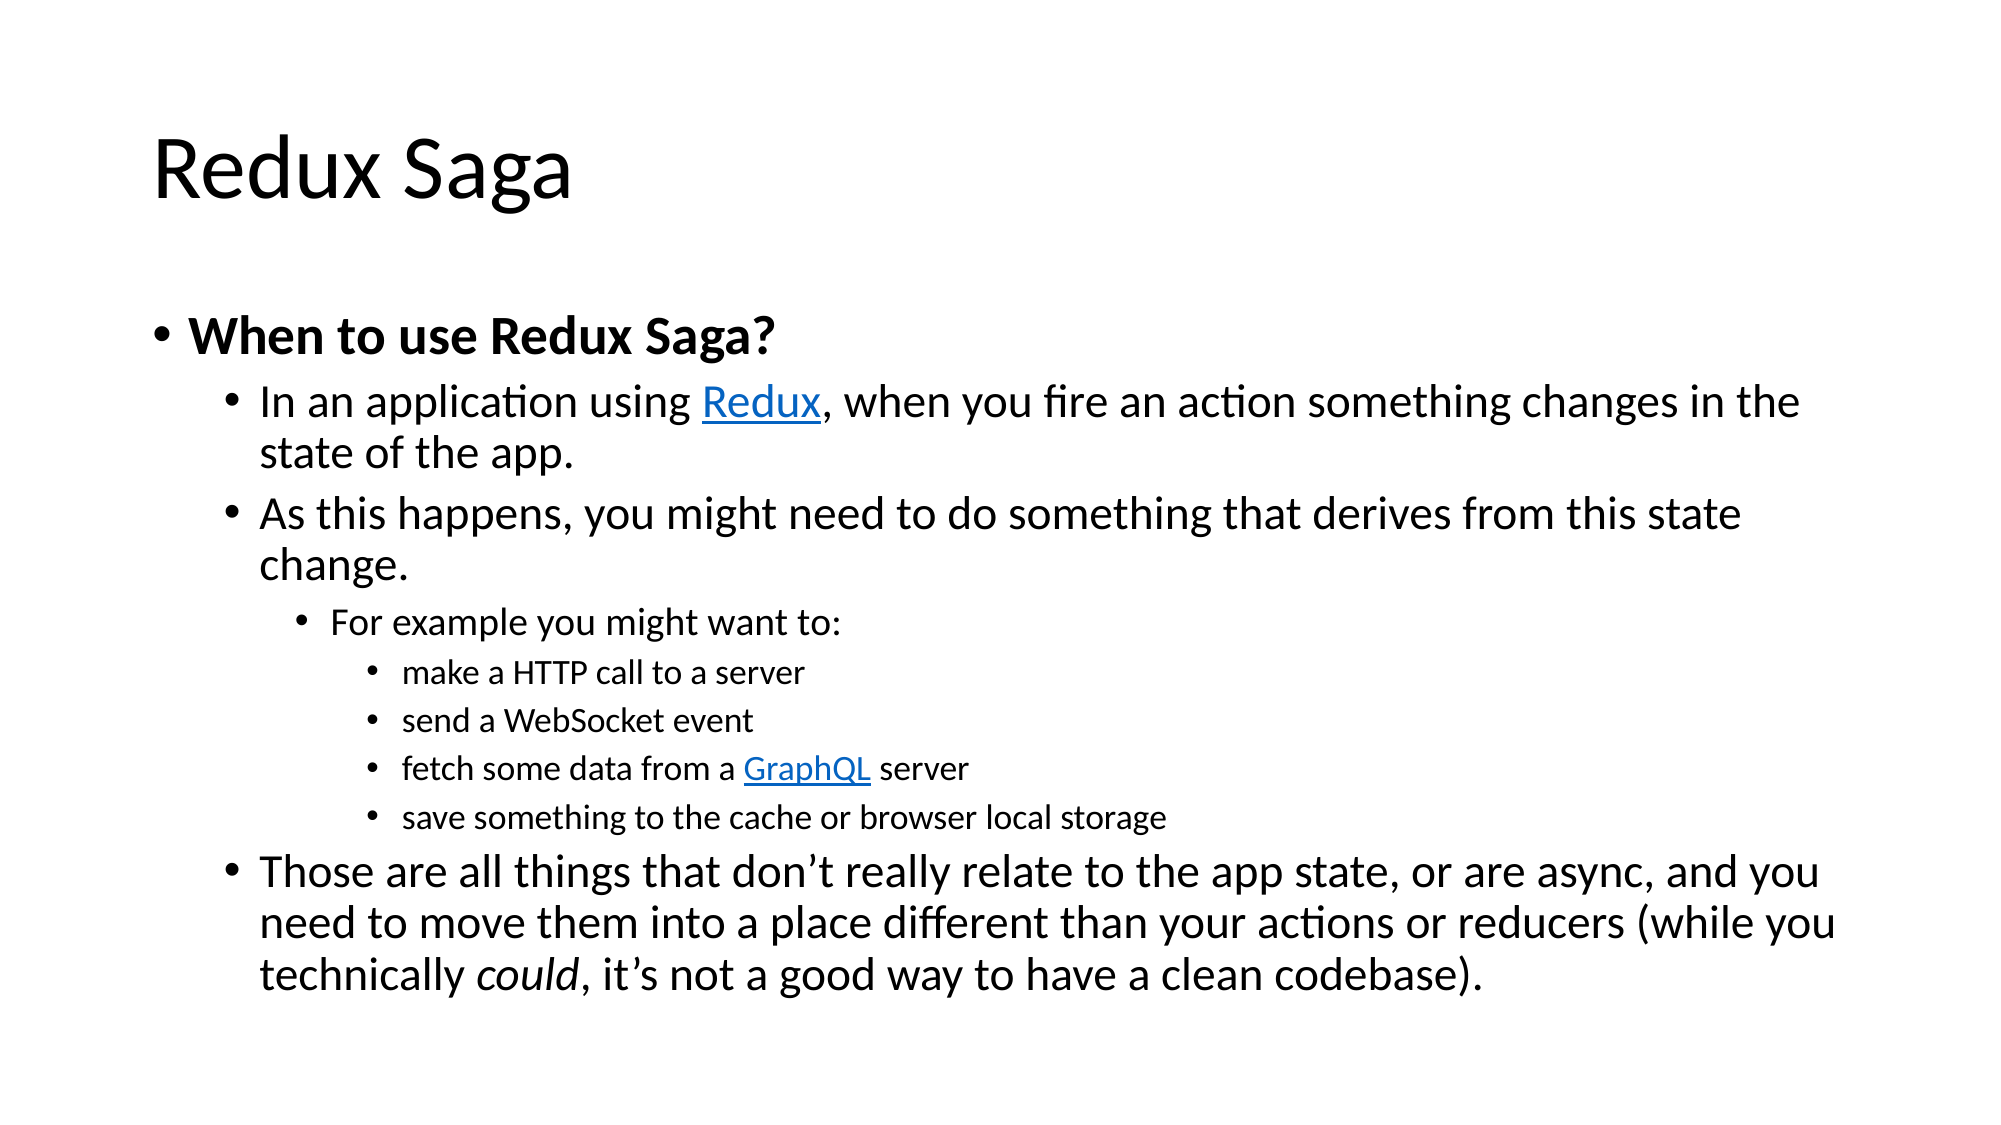

# Redux Saga
When to use Redux Saga?
In an application using Redux, when you fire an action something changes in the state of the app.
As this happens, you might need to do something that derives from this state change.
For example you might want to:
make a HTTP call to a server
send a WebSocket event
fetch some data from a GraphQL server
save something to the cache or browser local storage
Those are all things that don’t really relate to the app state, or are async, and you need to move them into a place different than your actions or reducers (while you technically could, it’s not a good way to have a clean codebase).